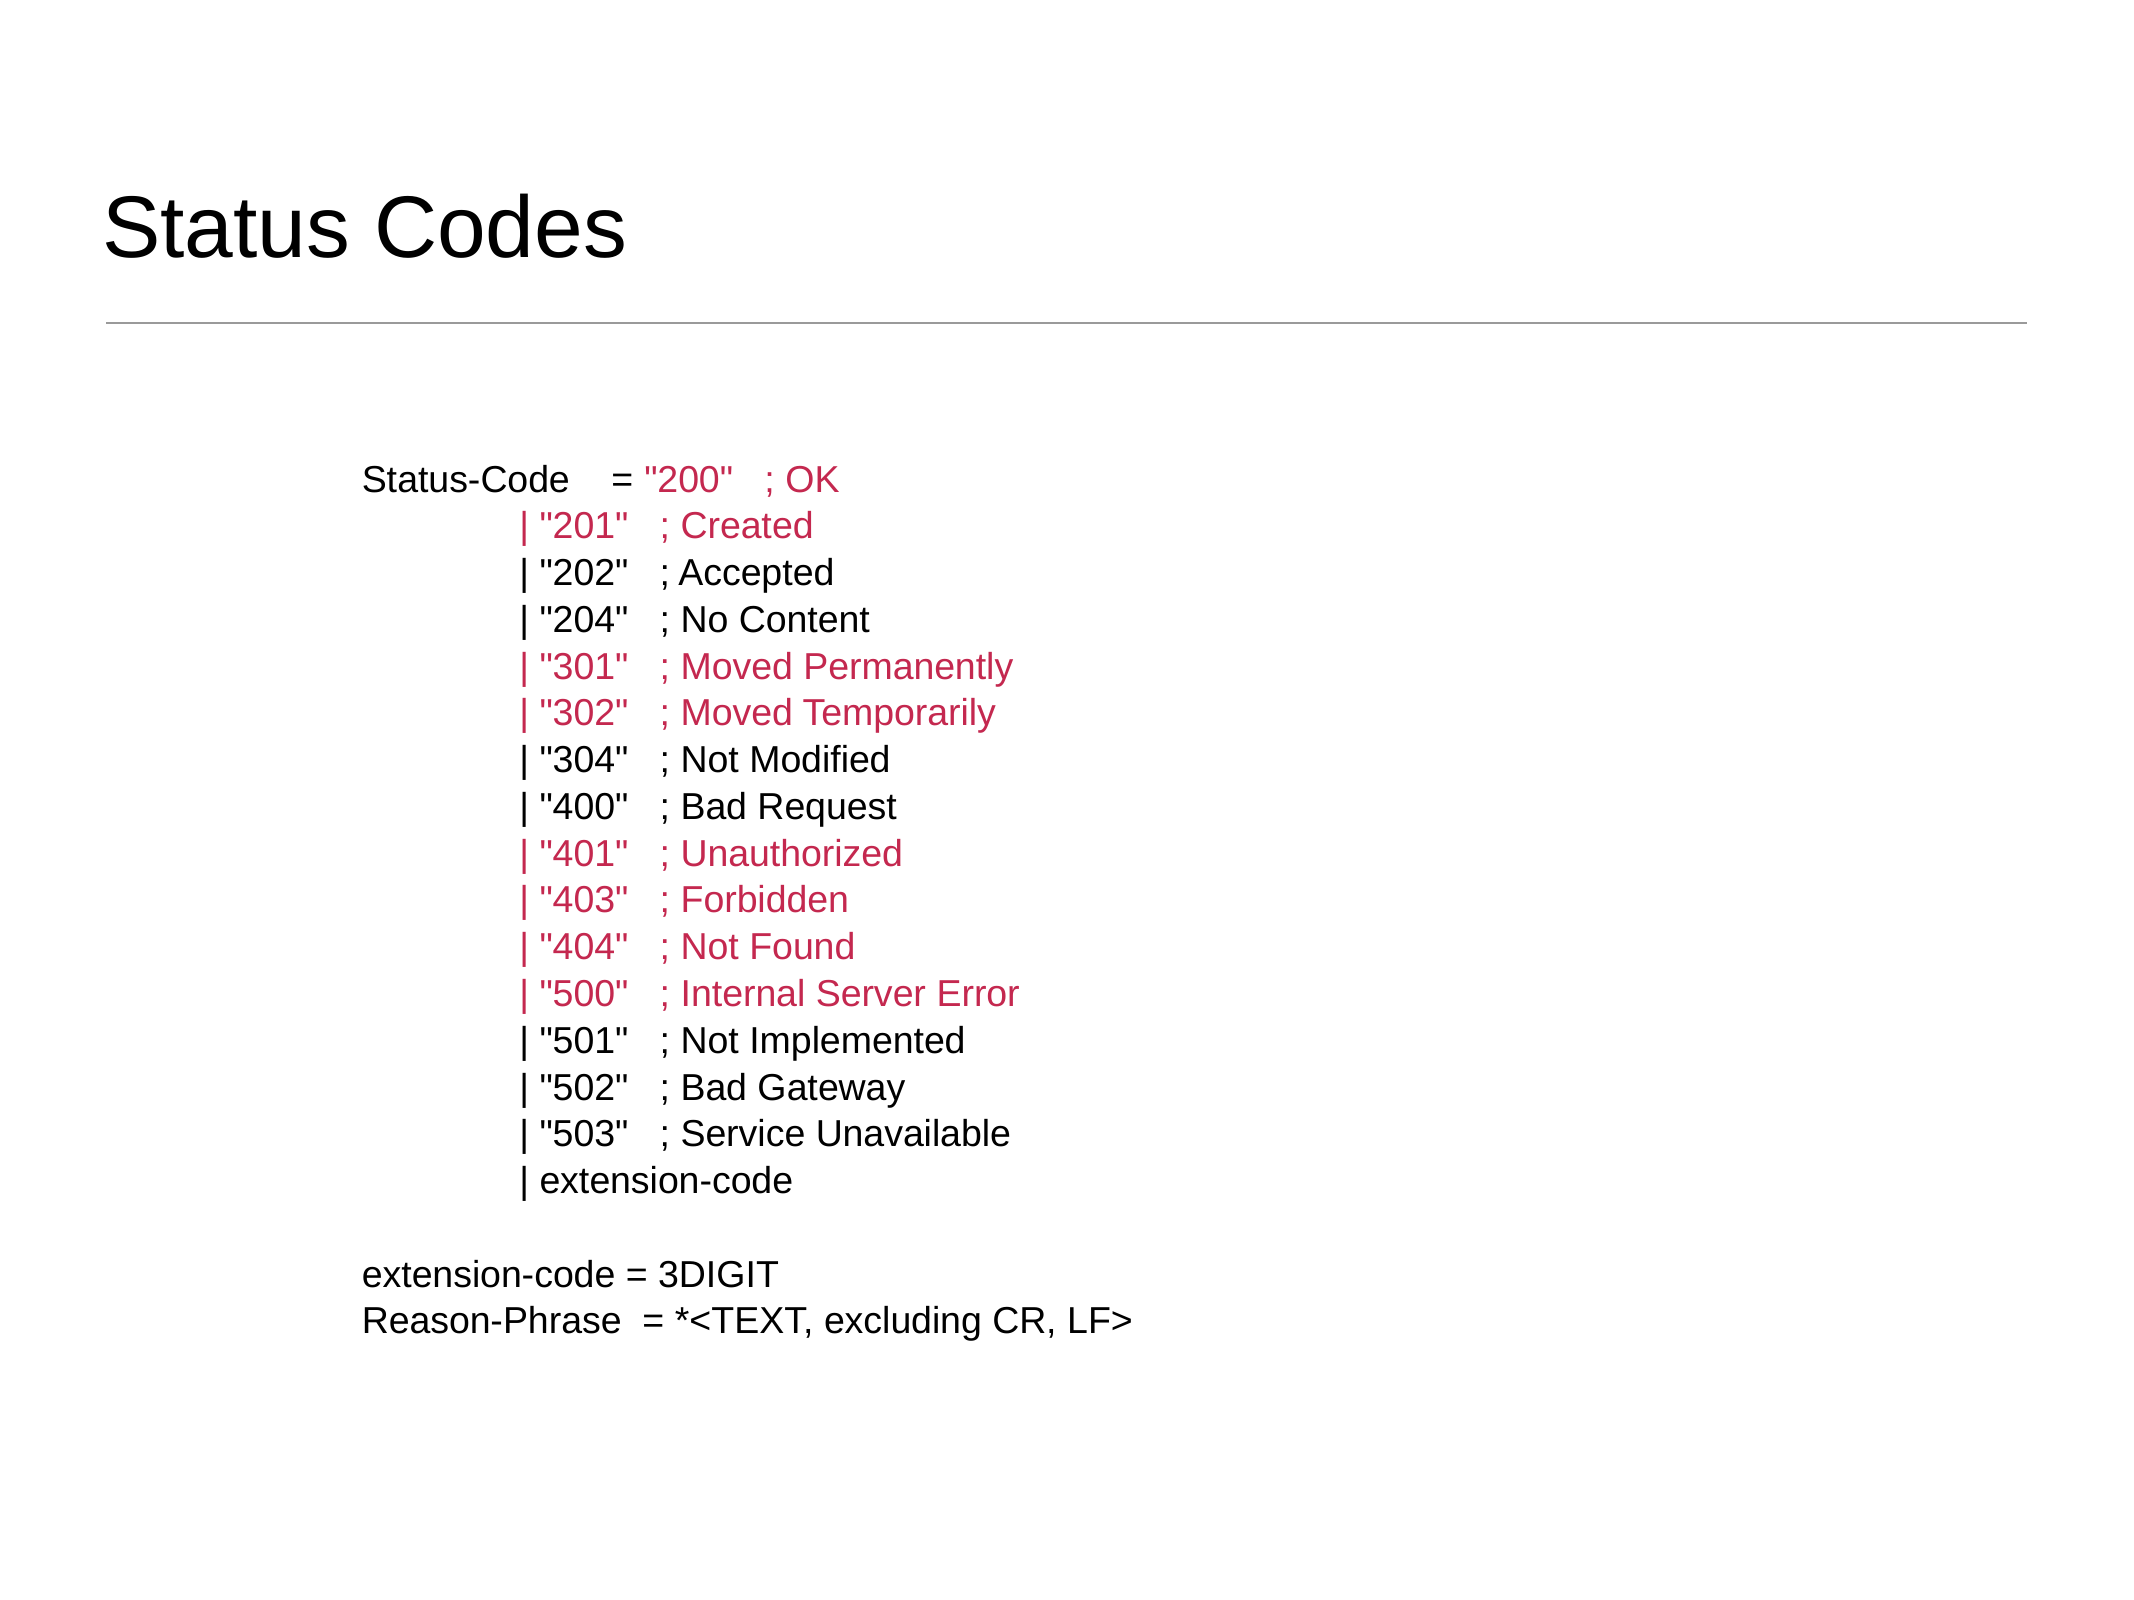

# Status Codes

       Status-Code    = "200"   ; OK
                      | "201"   ; Created
                      | "202"   ; Accepted
                      | "204"   ; No Content
                      | "301"   ; Moved Permanently
                      | "302"   ; Moved Temporarily
                      | "304"   ; Not Modified
                      | "400"   ; Bad Request
                      | "401"   ; Unauthorized
                      | "403"   ; Forbidden
                      | "404"   ; Not Found
                      | "500"   ; Internal Server Error
                      | "501"   ; Not Implemented
                      | "502"   ; Bad Gateway
                      | "503"   ; Service Unavailable
                      | extension-code

       extension-code = 3DIGIT
       Reason-Phrase  = *<TEXT, excluding CR, LF>